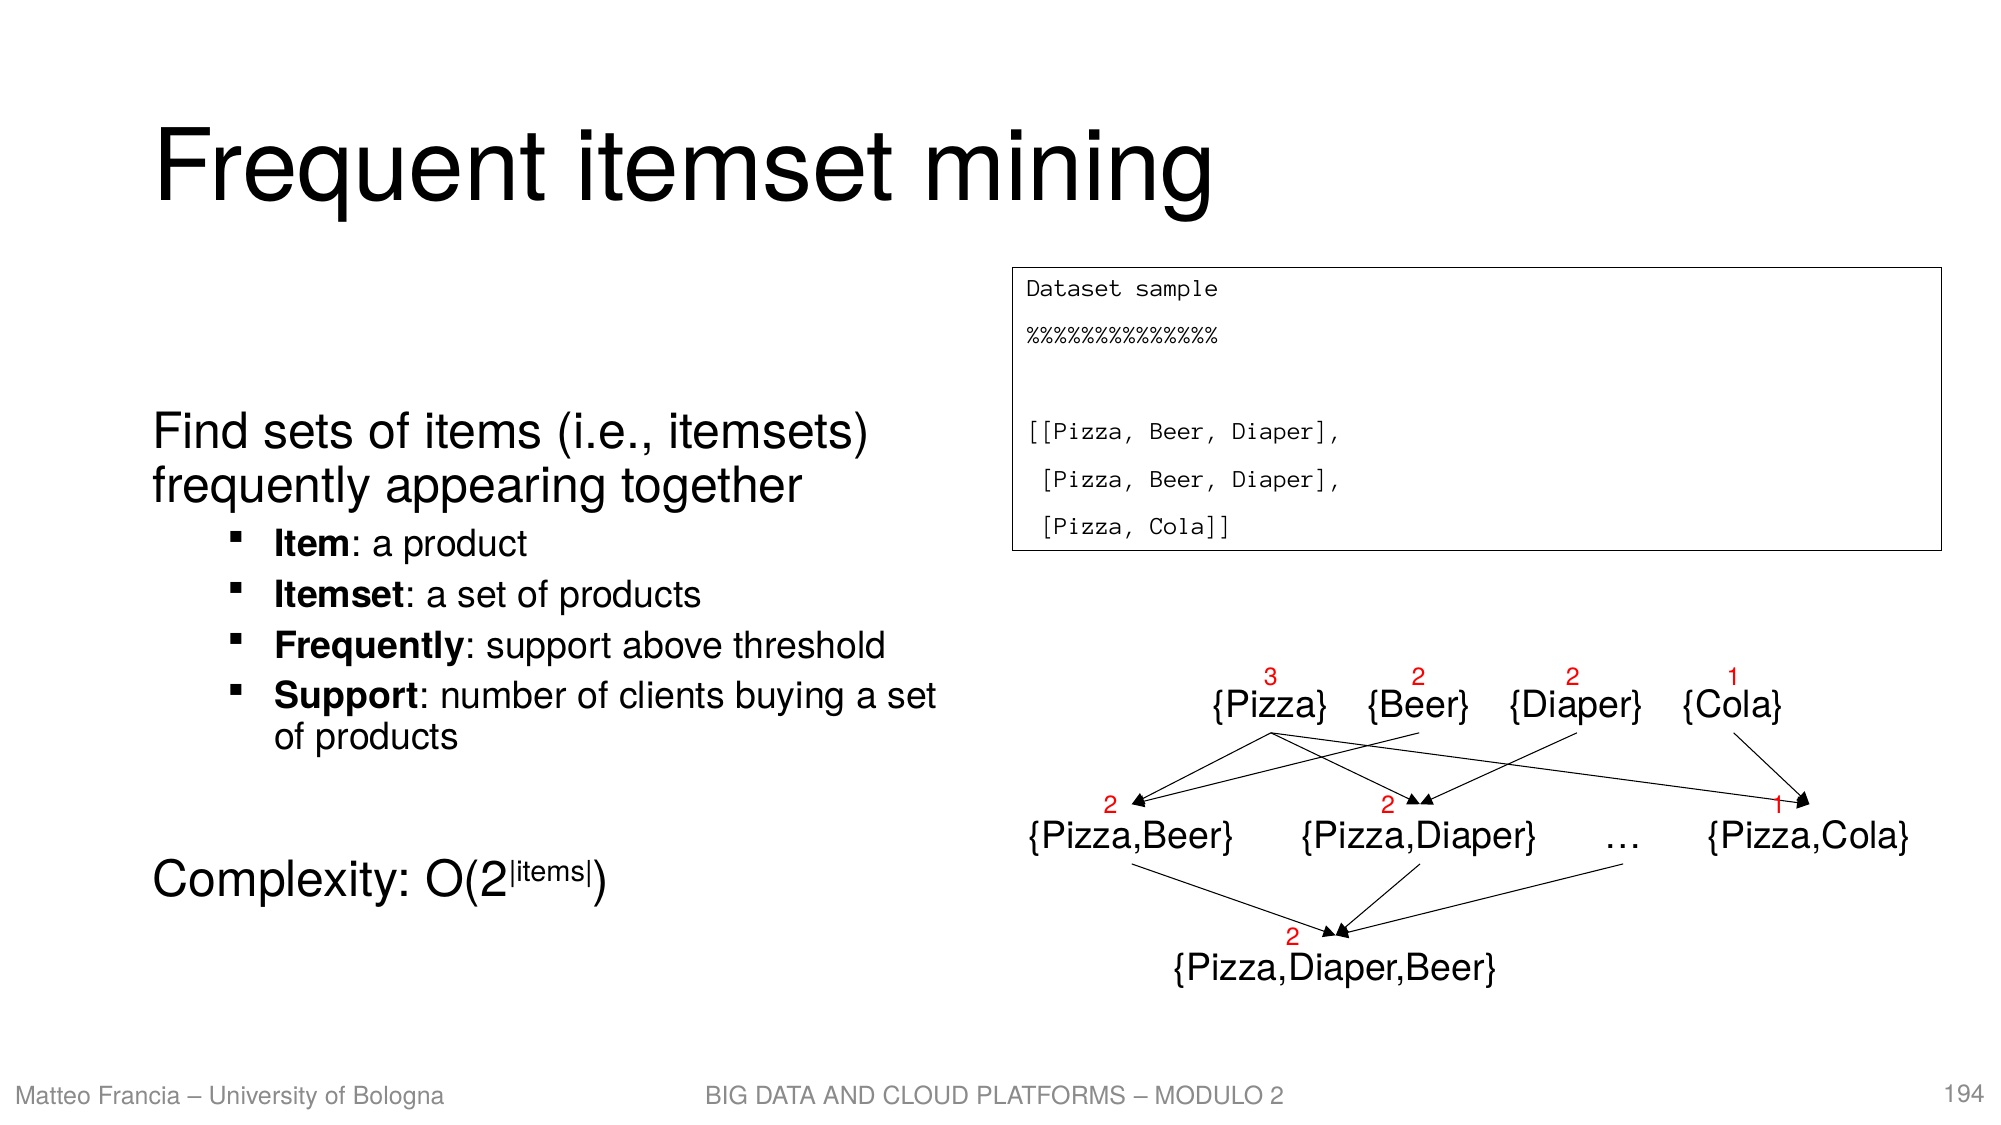

# Frequent itemset mining
Dataset sample
%%%%%%%%%%%%%%

[[Pizza, Beer, Diaper],
 [Pizza, Beer, Diaper],
 [Pizza, Cola]]
Find sets of items (i.e., itemsets) frequently appearing together
Item: a product
Itemset: a set of products
Frequently: support above threshold
Support: number of clients buying a set of products

Complexity: O(2|items|)
3
2
2
1
{Pizza}
{Beer}
{Diaper}
{Cola}
2
2
1
{Pizza,Beer}
{Pizza,Diaper}
…
{Pizza,Cola}
2
{Pizza,Diaper,Beer}
194
Matteo Francia – University of Bologna